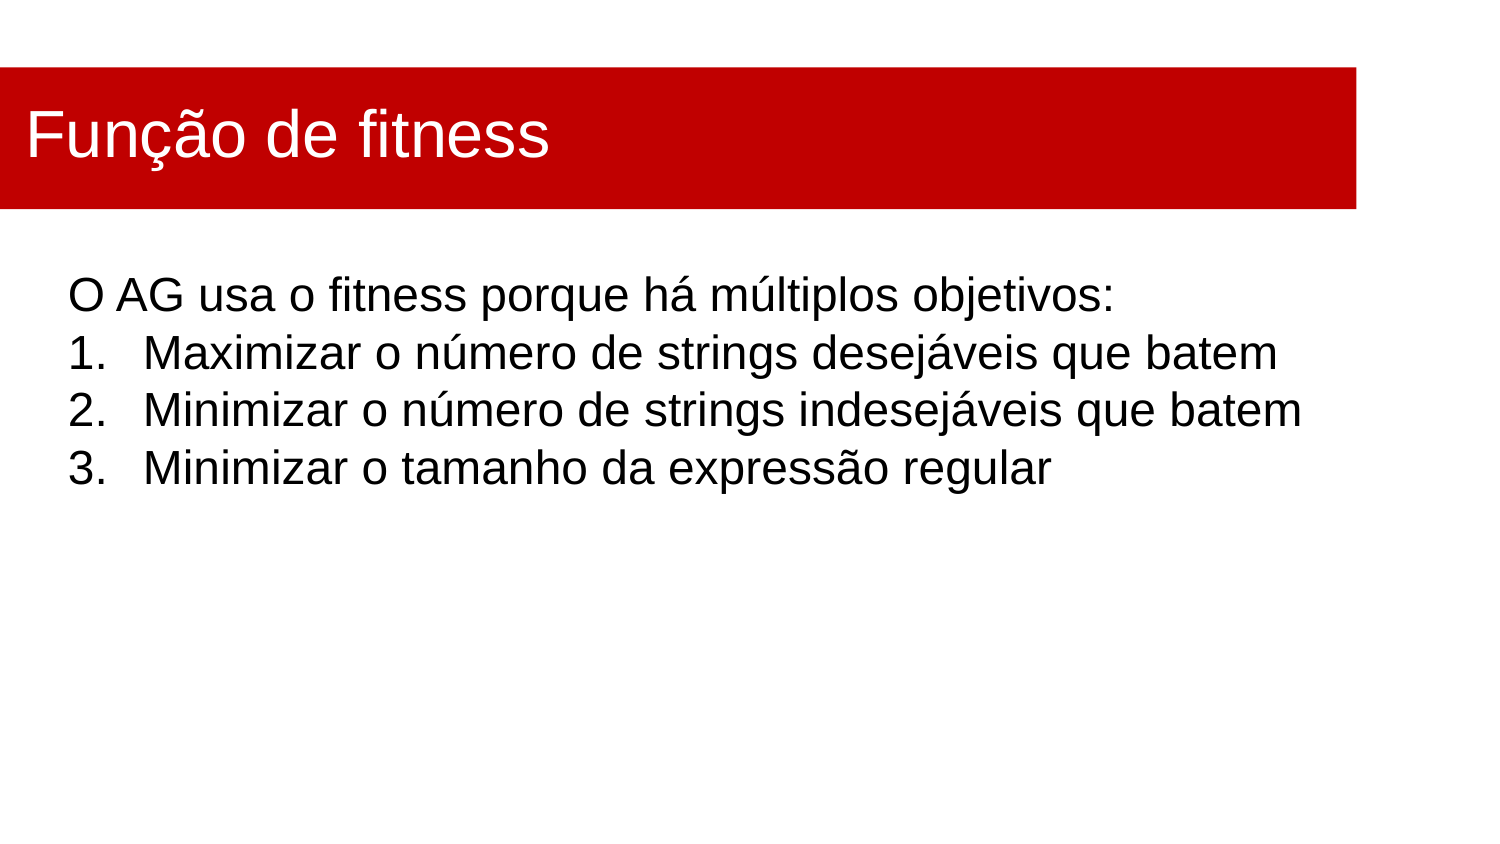

Função de fitness
O AG usa o fitness porque há múltiplos objetivos:
Maximizar o número de strings desejáveis que batem
Minimizar o número de strings indesejáveis que batem
Minimizar o tamanho da expressão regular